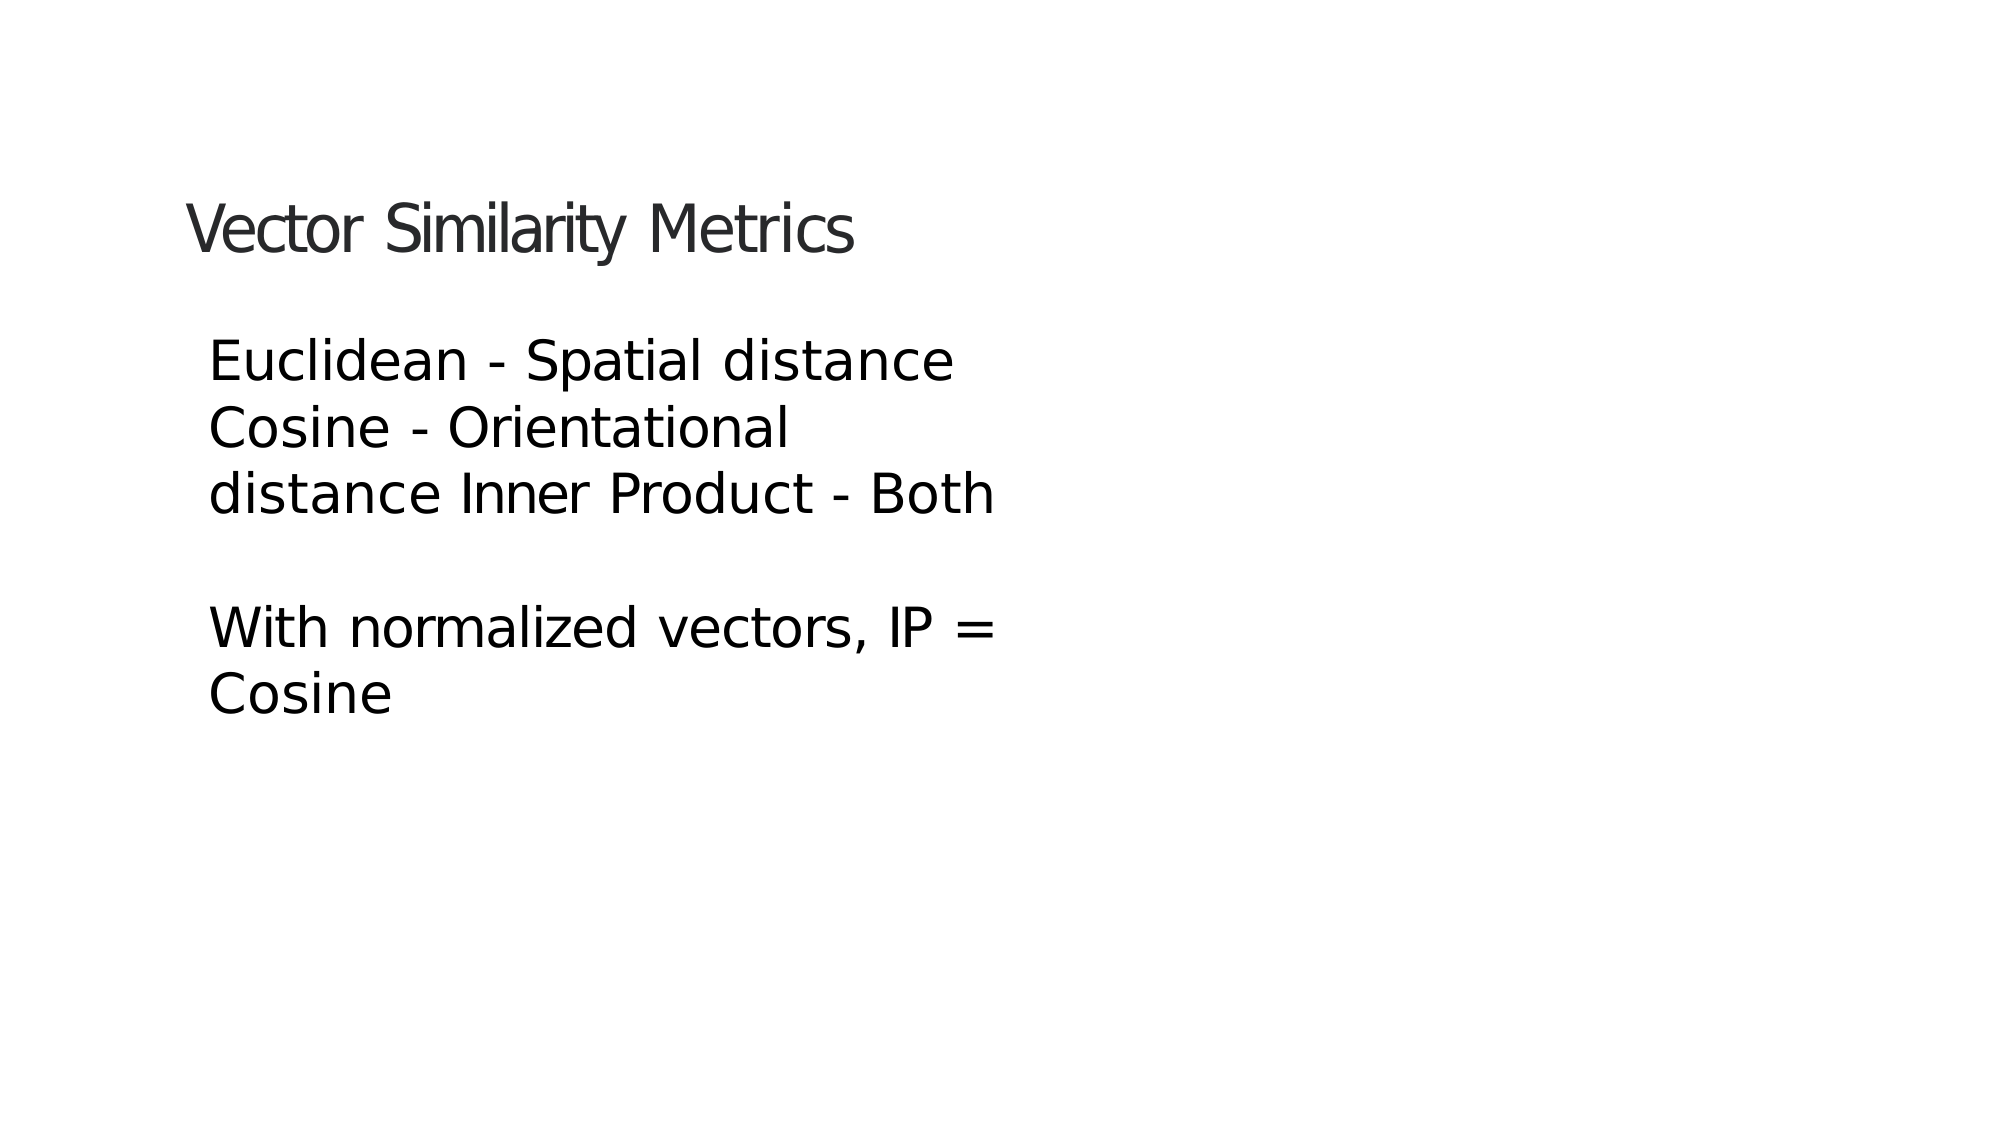

# Vector Similarity Metrics
Euclidean - Spatial distance Cosine - Orientational distance Inner Product - Both
With normalized vectors, IP = Cosine
61 | © Copyright 2024 Zilliz